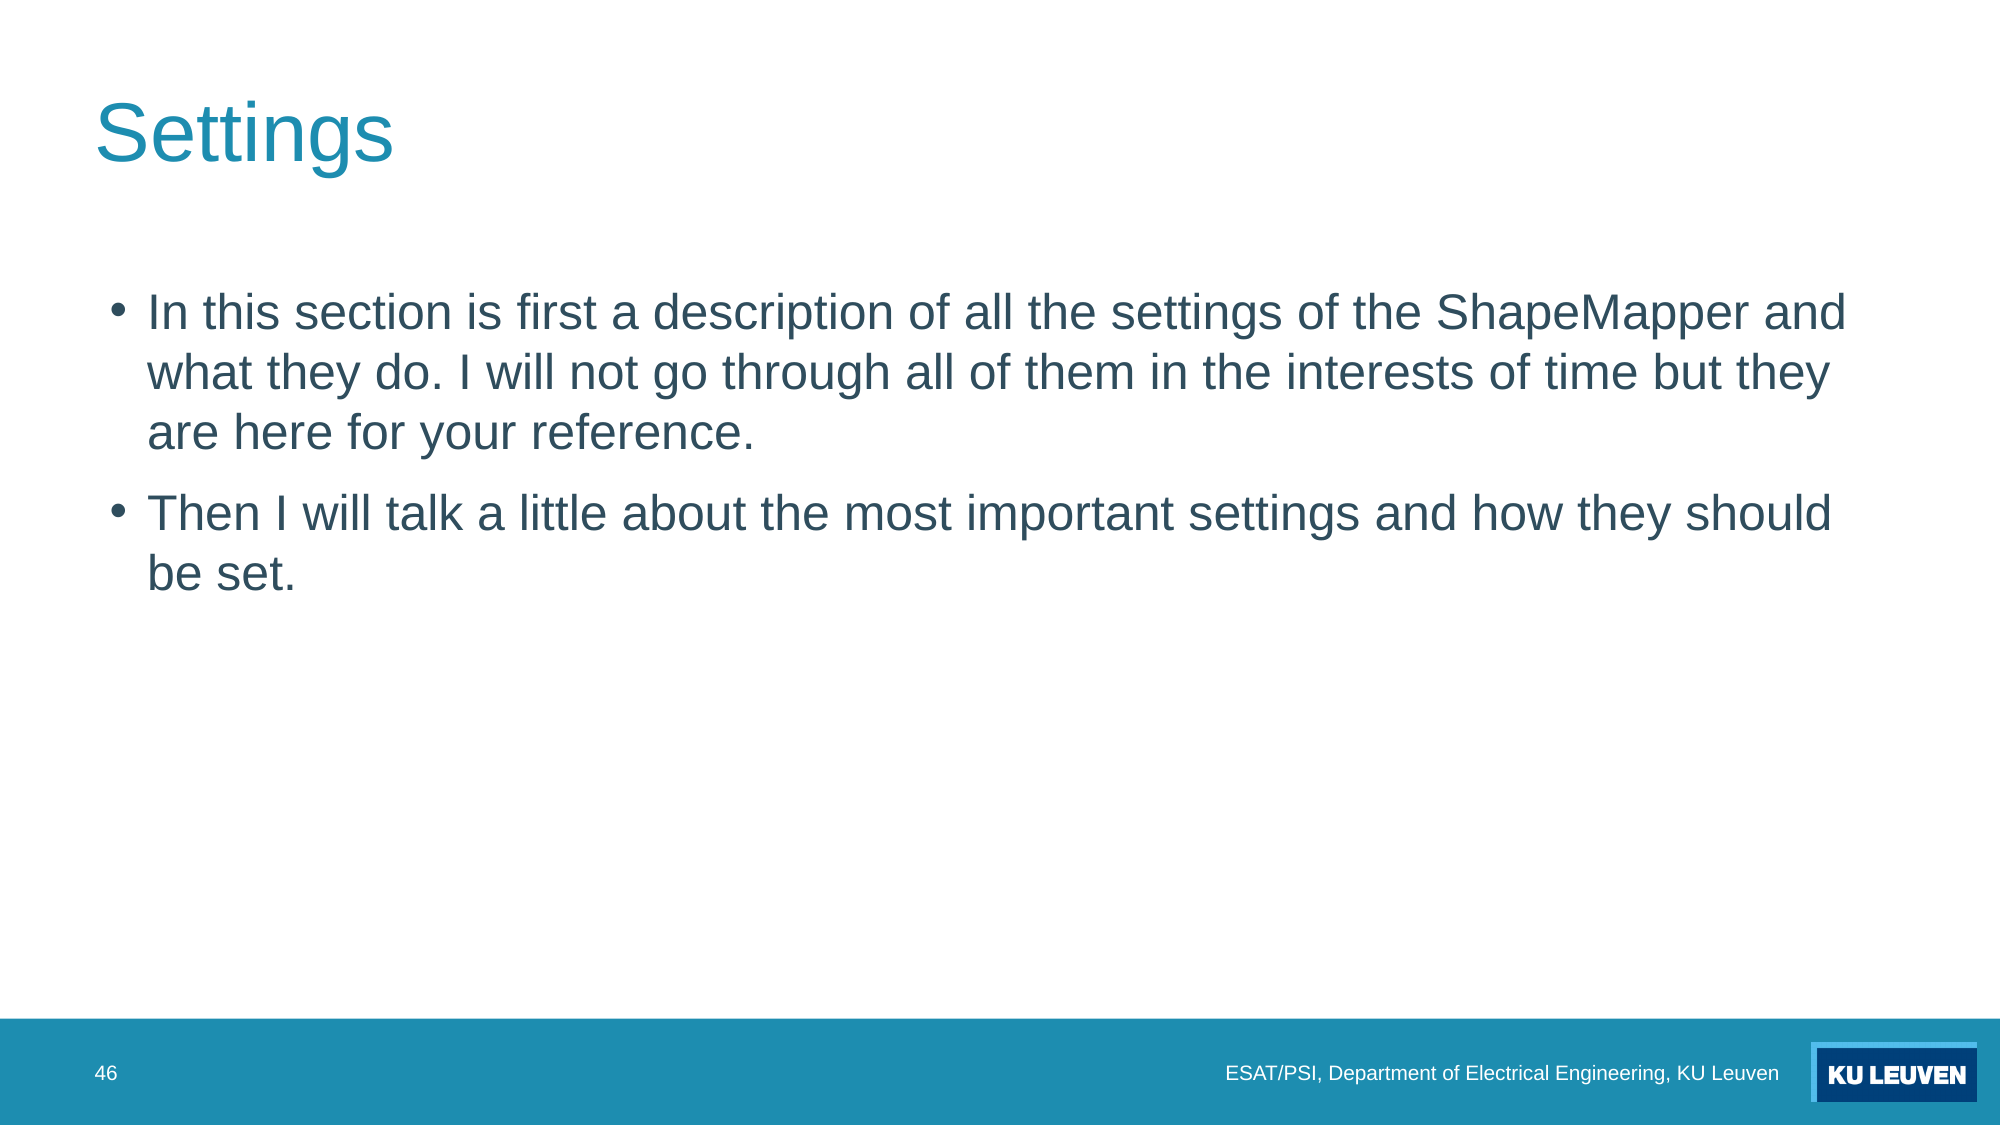

# Settings
In this section is first a description of all the settings of the ShapeMapper and what they do. I will not go through all of them in the interests of time but they are here for your reference.
Then I will talk a little about the most important settings and how they should be set.
46
ESAT/PSI, Department of Electrical Engineering, KU Leuven